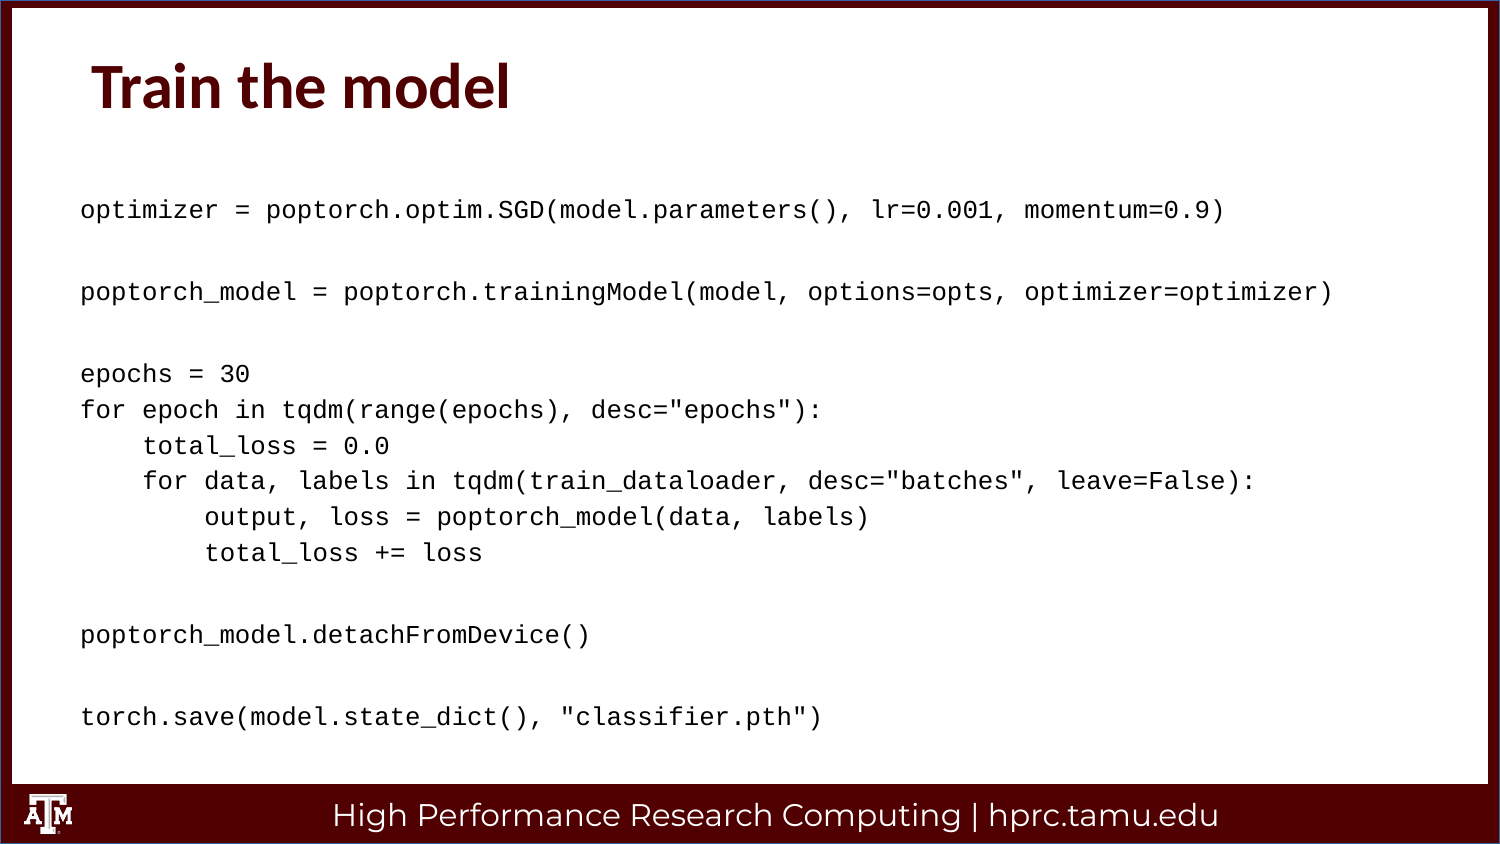

Train the model
optimizer = poptorch.optim.SGD(model.parameters(), lr=0.001, momentum=0.9)

poptorch_model = poptorch.trainingModel(model, options=opts, optimizer=optimizer)

epochs = 30
for epoch in tqdm(range(epochs), desc="epochs"):
    total_loss = 0.0
    for data, labels in tqdm(train_dataloader, desc="batches", leave=False):
        output, loss = poptorch_model(data, labels)
        total_loss += loss

poptorch_model.detachFromDevice()

torch.save(model.state_dict(), "classifier.pth")